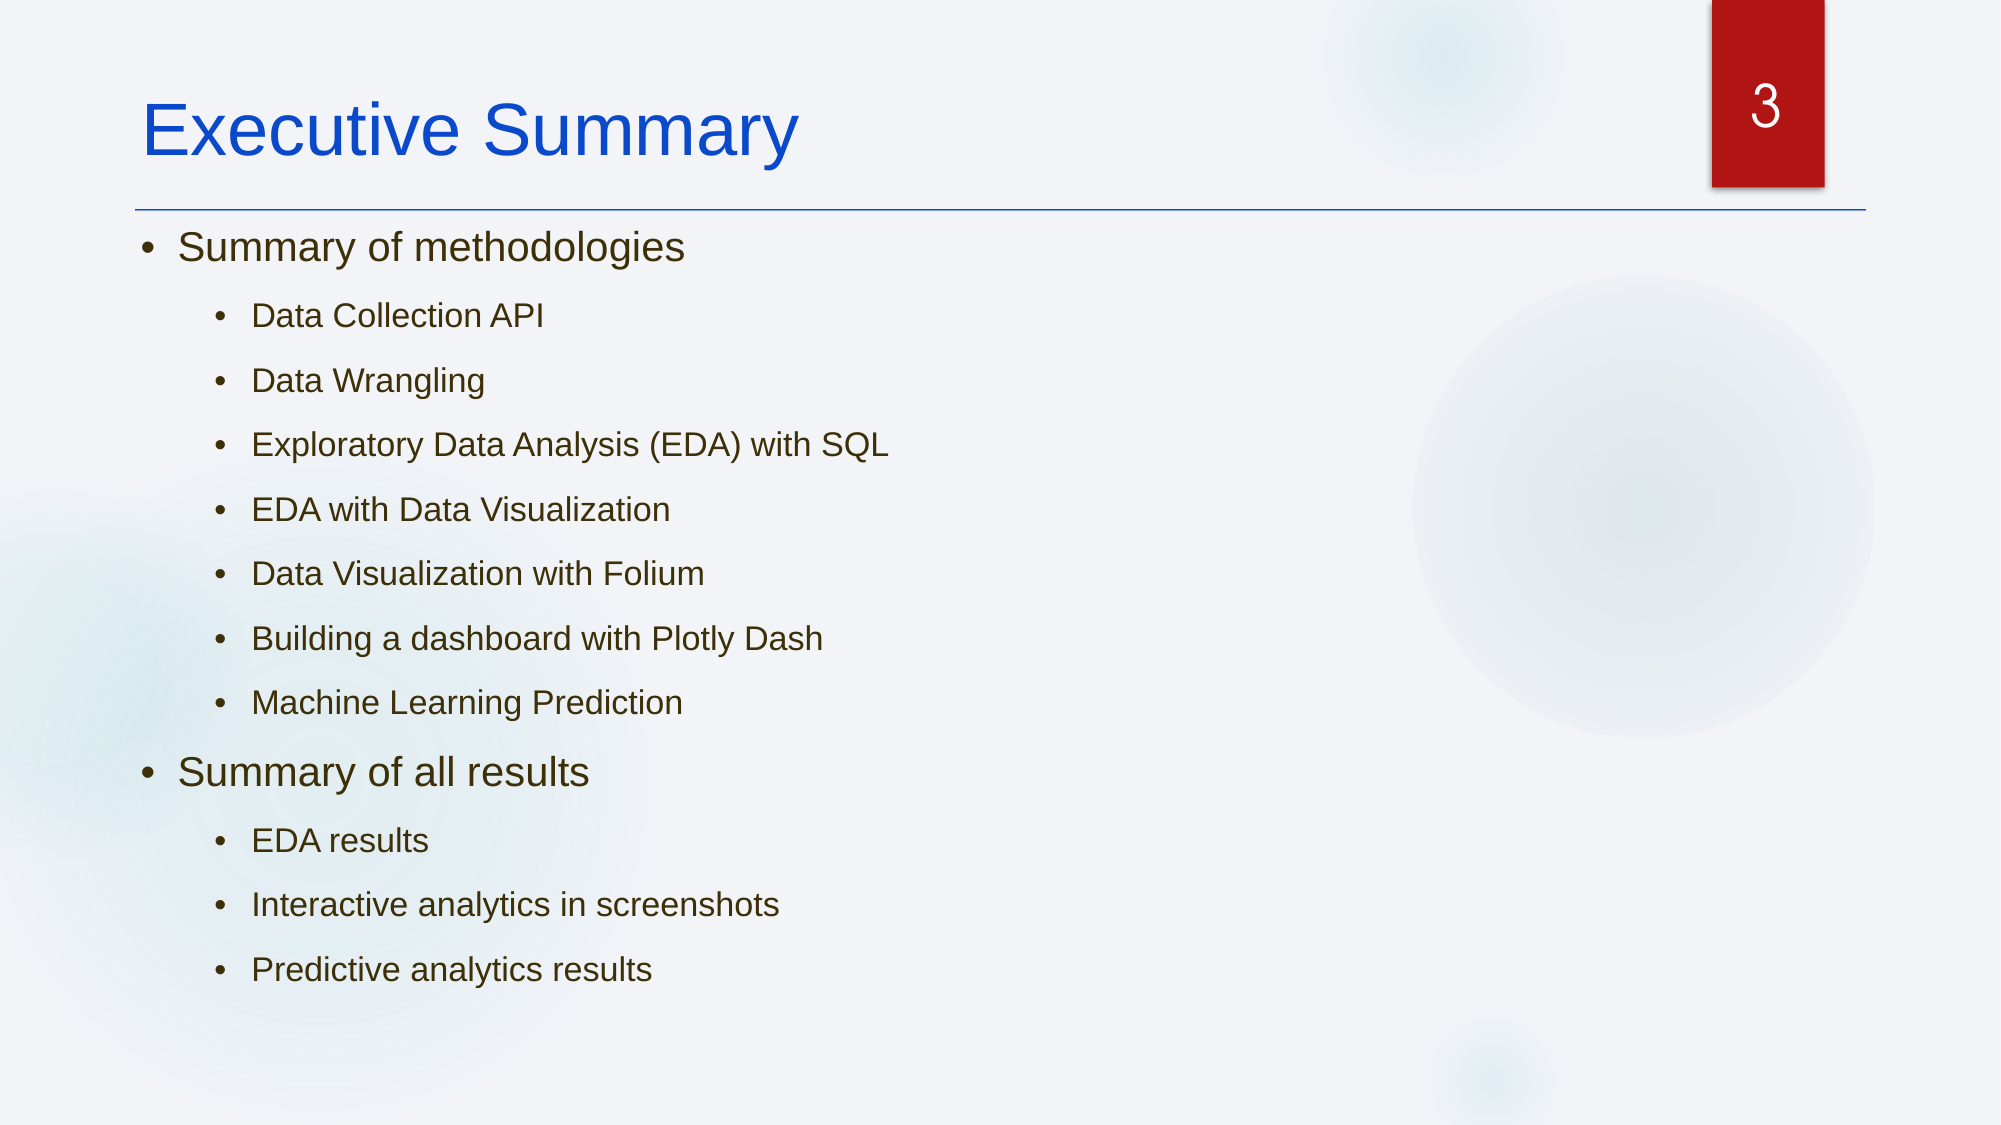

3
Executive Summary
Summary of methodologies
Data Collection API
Data Wrangling
Exploratory Data Analysis (EDA) with SQL
EDA with Data Visualization
Data Visualization with Folium
Building a dashboard with Plotly Dash
Machine Learning Prediction
Summary of all results
EDA results
Interactive analytics in screenshots
Predictive analytics results